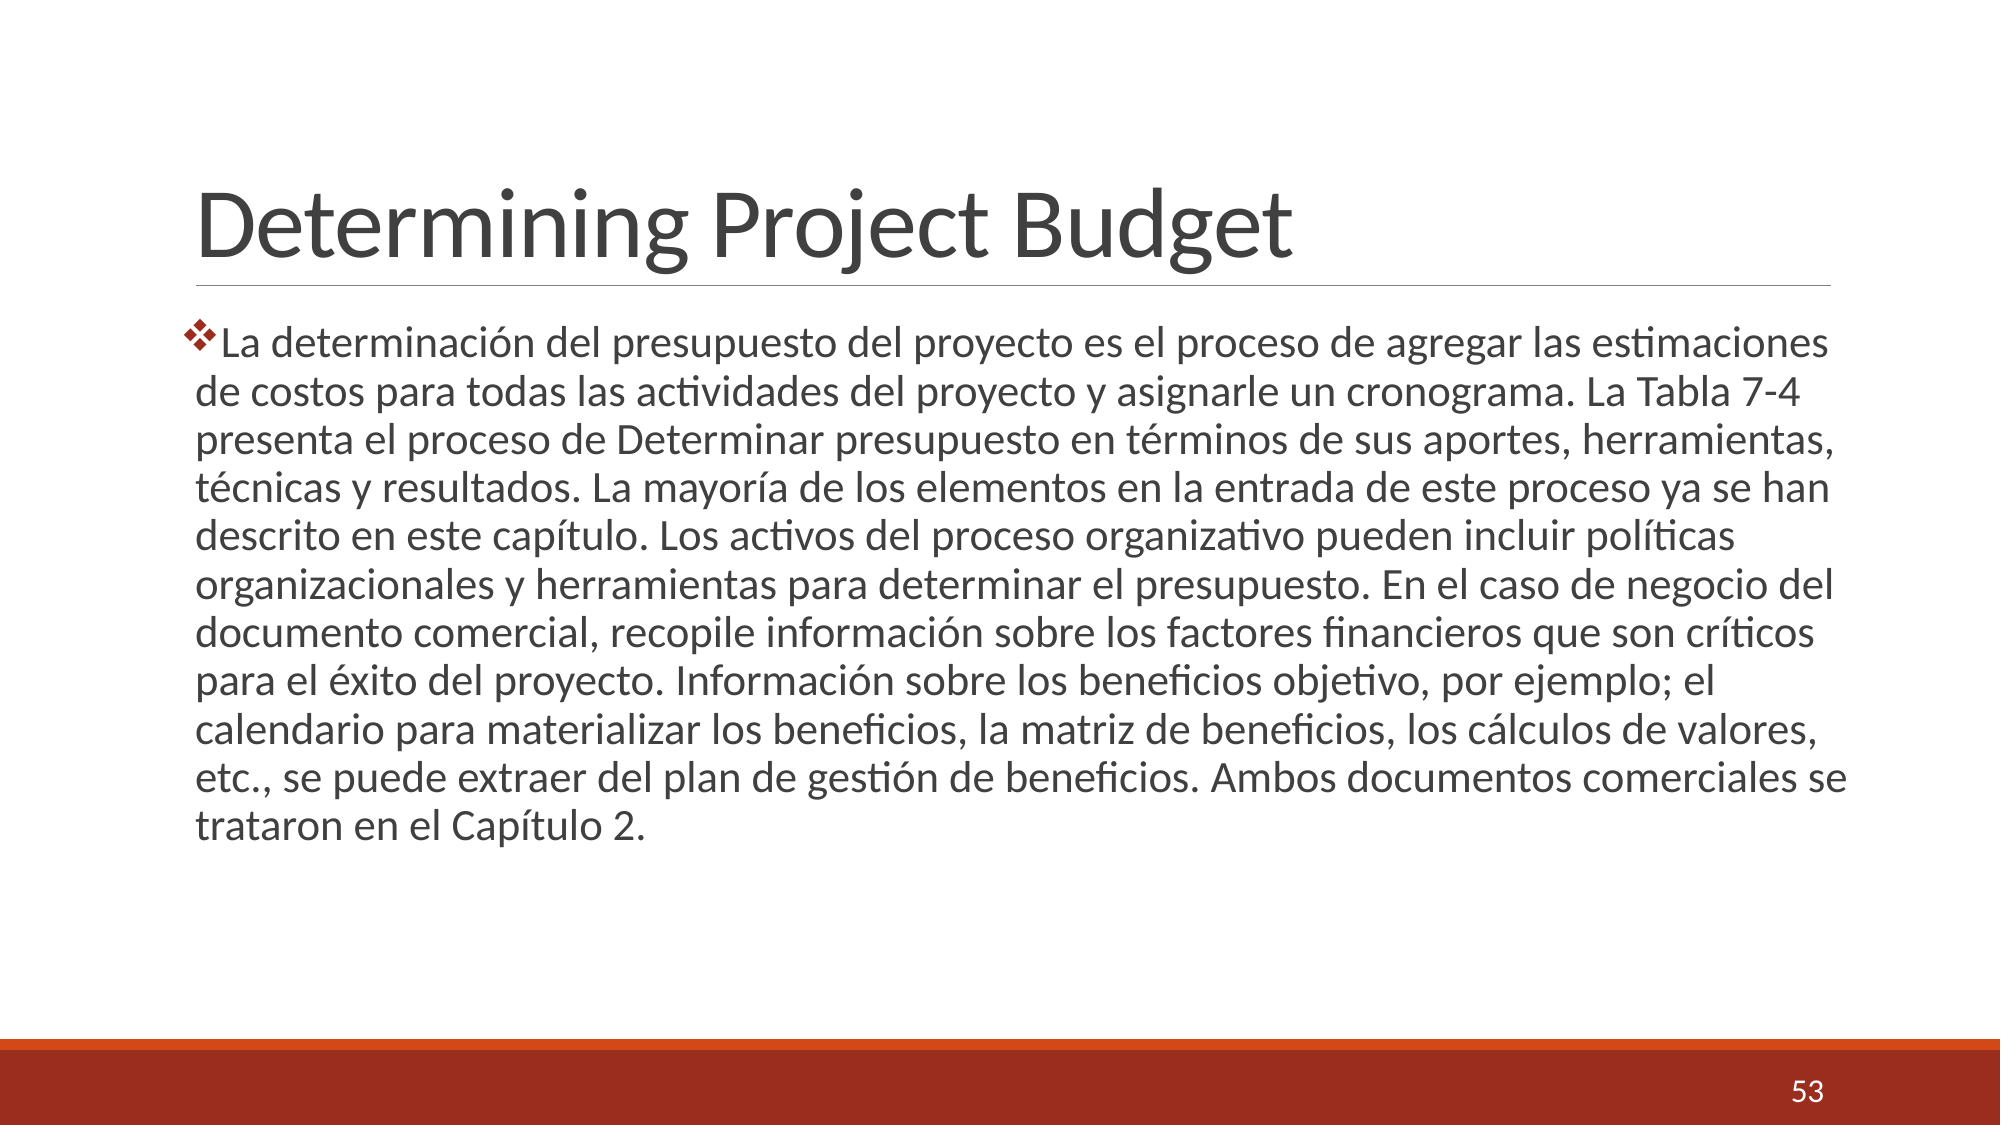

# Determining Project Budget
La determinación del presupuesto del proyecto es el proceso de agregar las estimaciones de costos para todas las actividades del proyecto y asignarle un cronograma. La Tabla 7-4 presenta el proceso de Determinar presupuesto en términos de sus aportes, herramientas, técnicas y resultados. La mayoría de los elementos en la entrada de este proceso ya se han descrito en este capítulo. Los activos del proceso organizativo pueden incluir políticas organizacionales y herramientas para determinar el presupuesto. En el caso de negocio del documento comercial, recopile información sobre los factores financieros que son críticos para el éxito del proyecto. Información sobre los beneficios objetivo, por ejemplo; el calendario para materializar los beneficios, la matriz de beneficios, los cálculos de valores, etc., se puede extraer del plan de gestión de beneficios. Ambos documentos comerciales se trataron en el Capítulo 2.
53